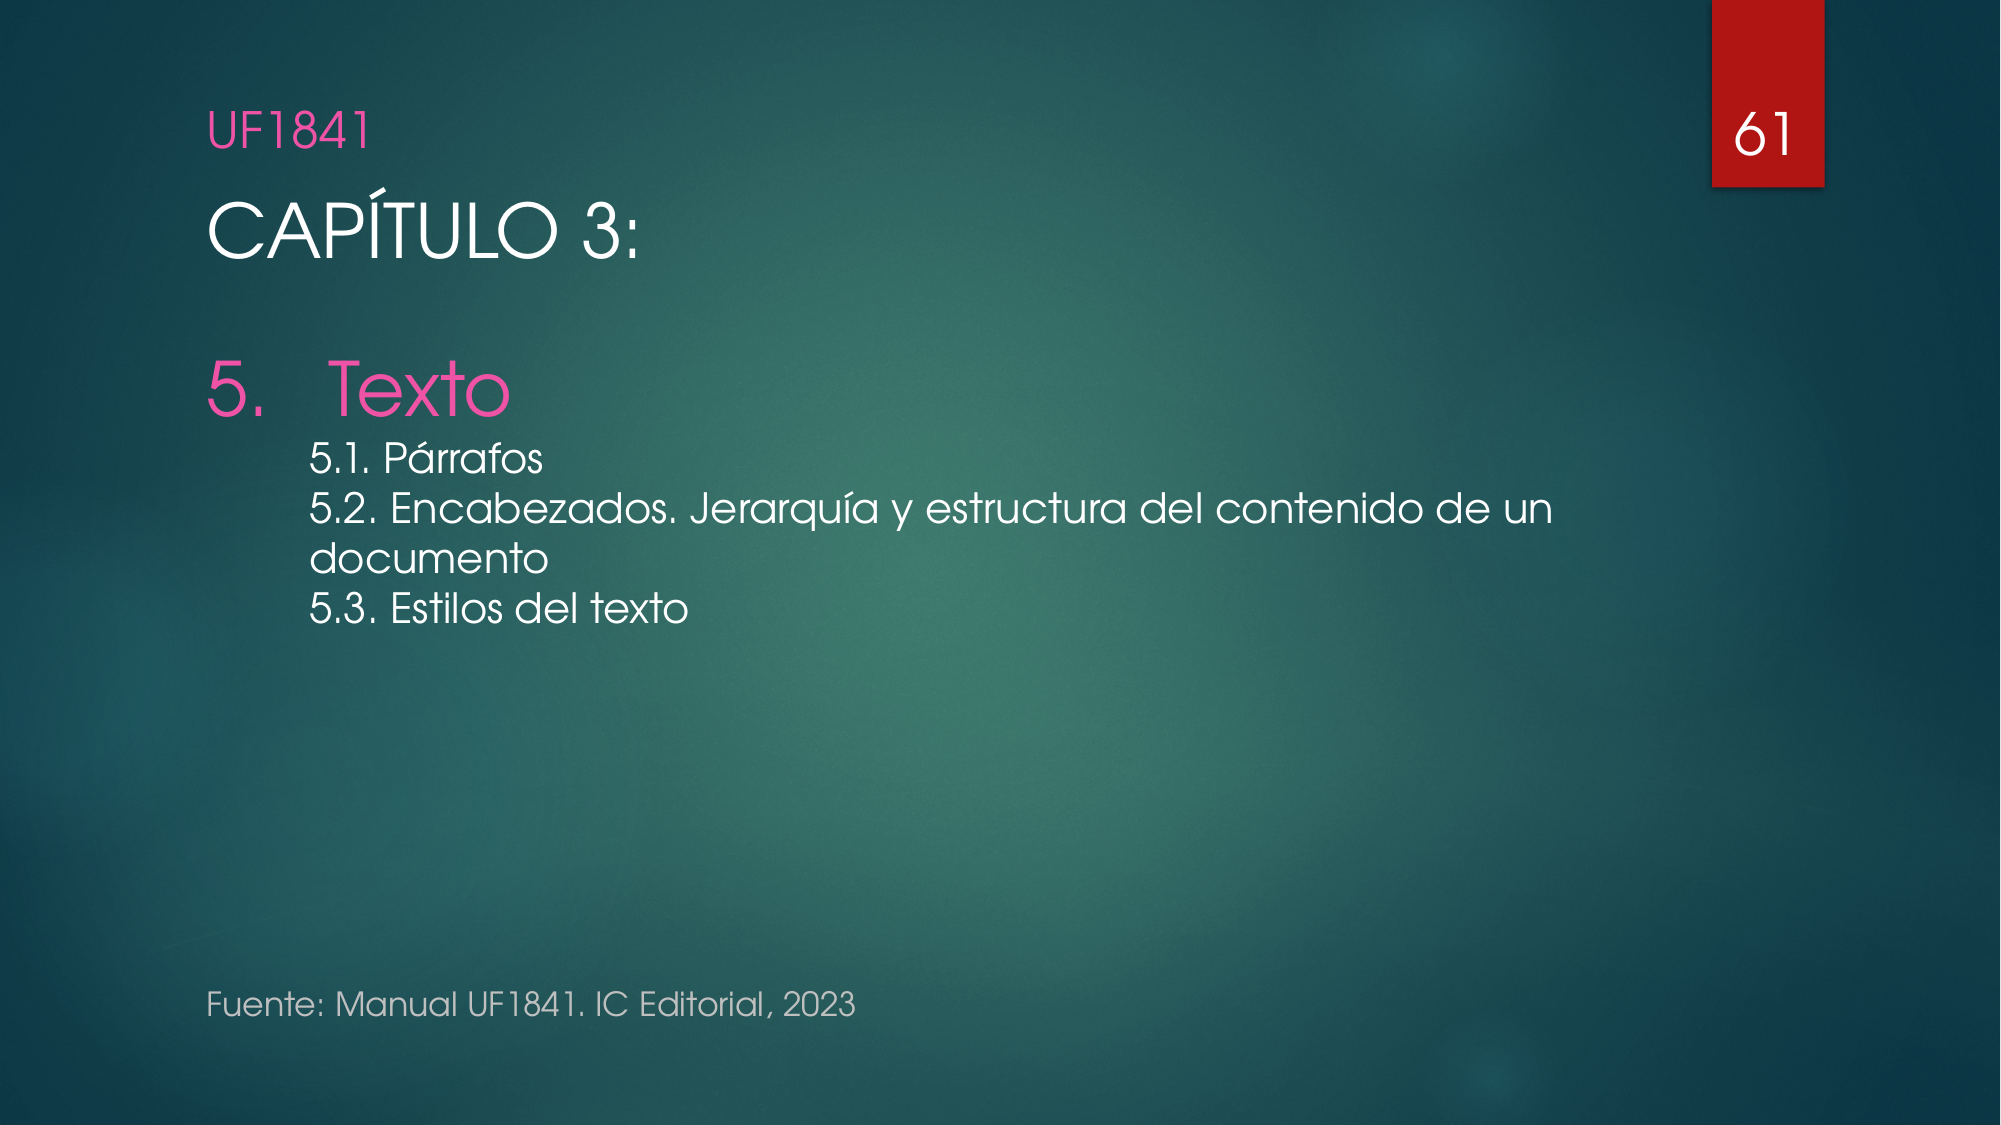

61
UF1841
# CAPÍTULO 3:
Texto
5.1. Párrafos
5.2. Encabezados. Jerarquía y estructura del contenido de un documento
5.3. Estilos del texto
Fuente: Manual UF1841. IC Editorial, 2023